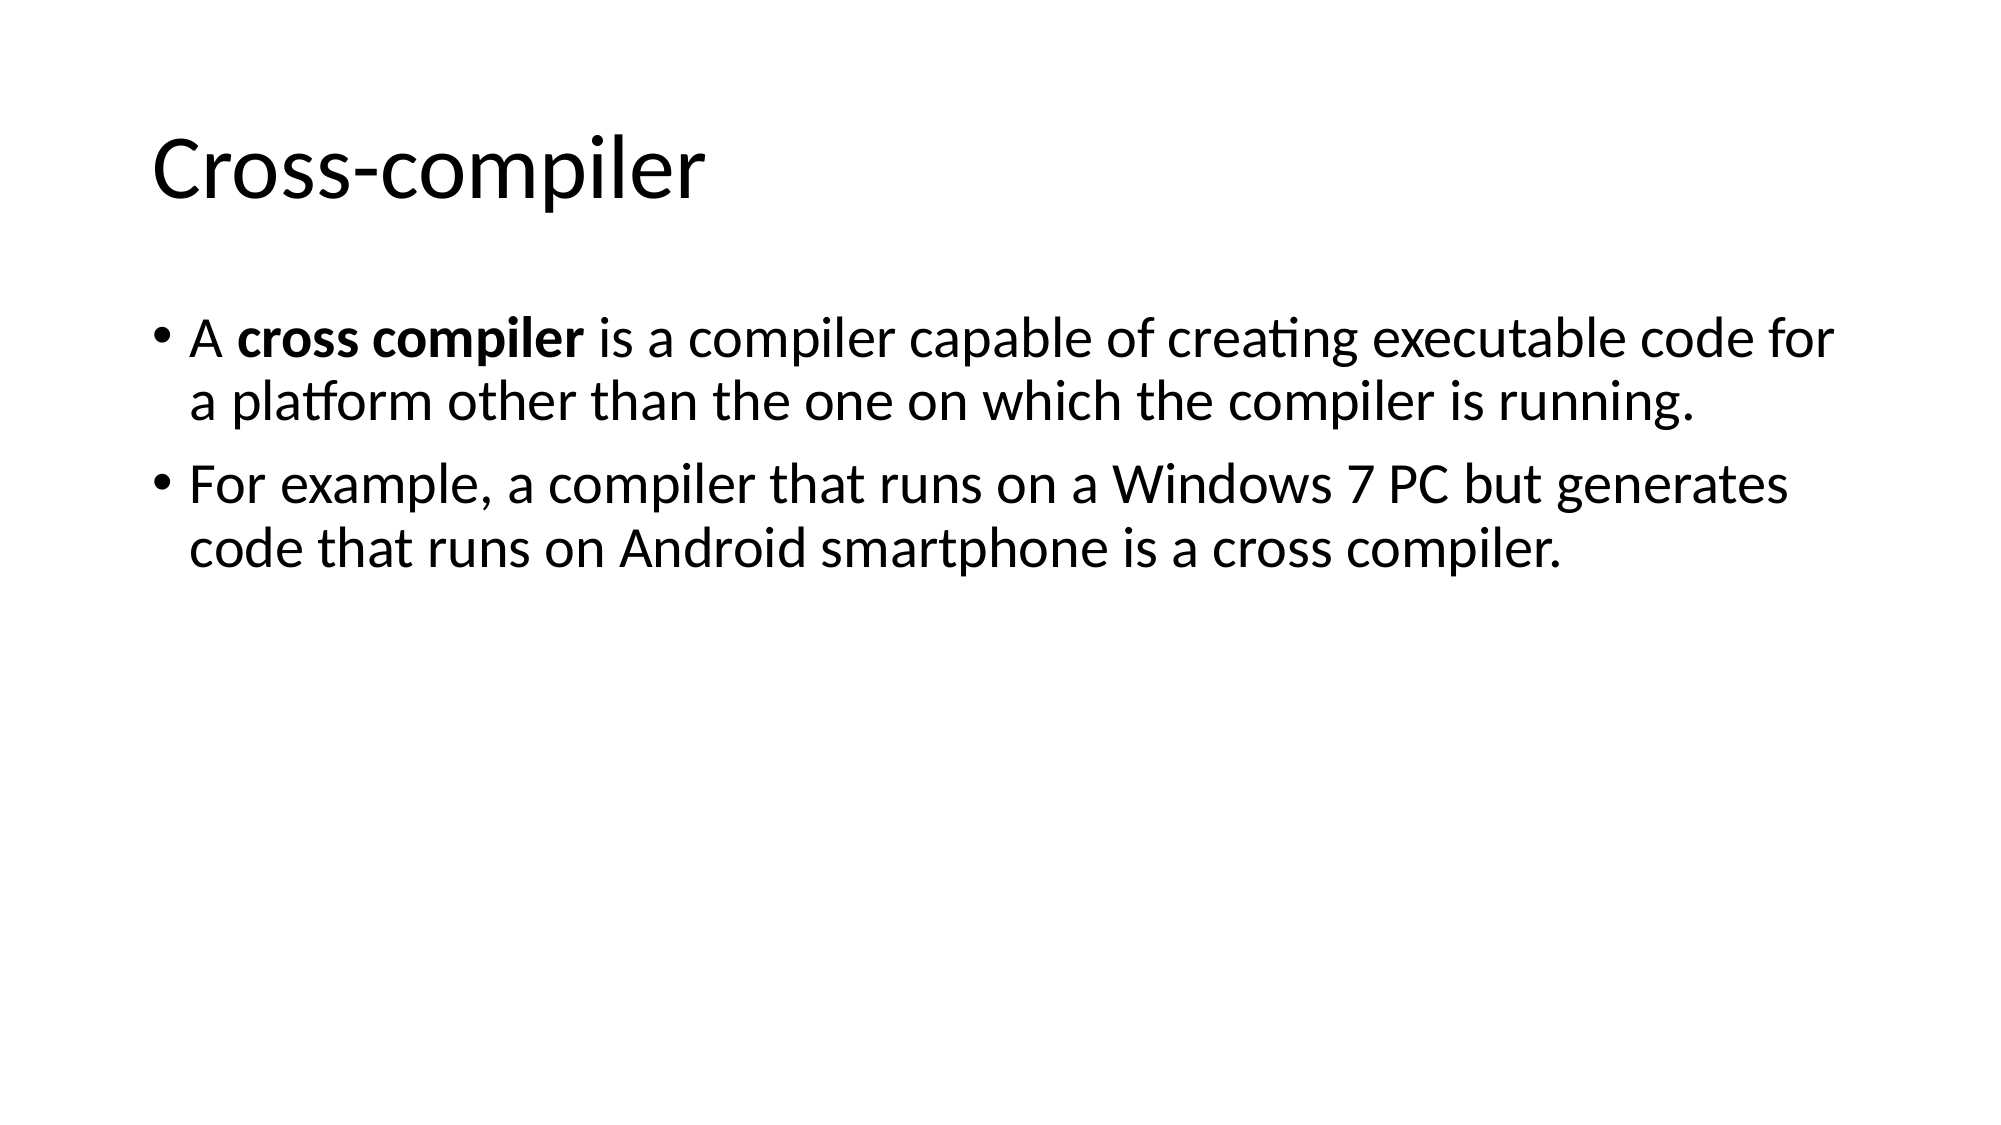

# Cross-compiler
A cross compiler is a compiler capable of creating executable code for a platform other than the one on which the compiler is running.
For example, a compiler that runs on a Windows 7 PC but generates code that runs on Android smartphone is a cross compiler.